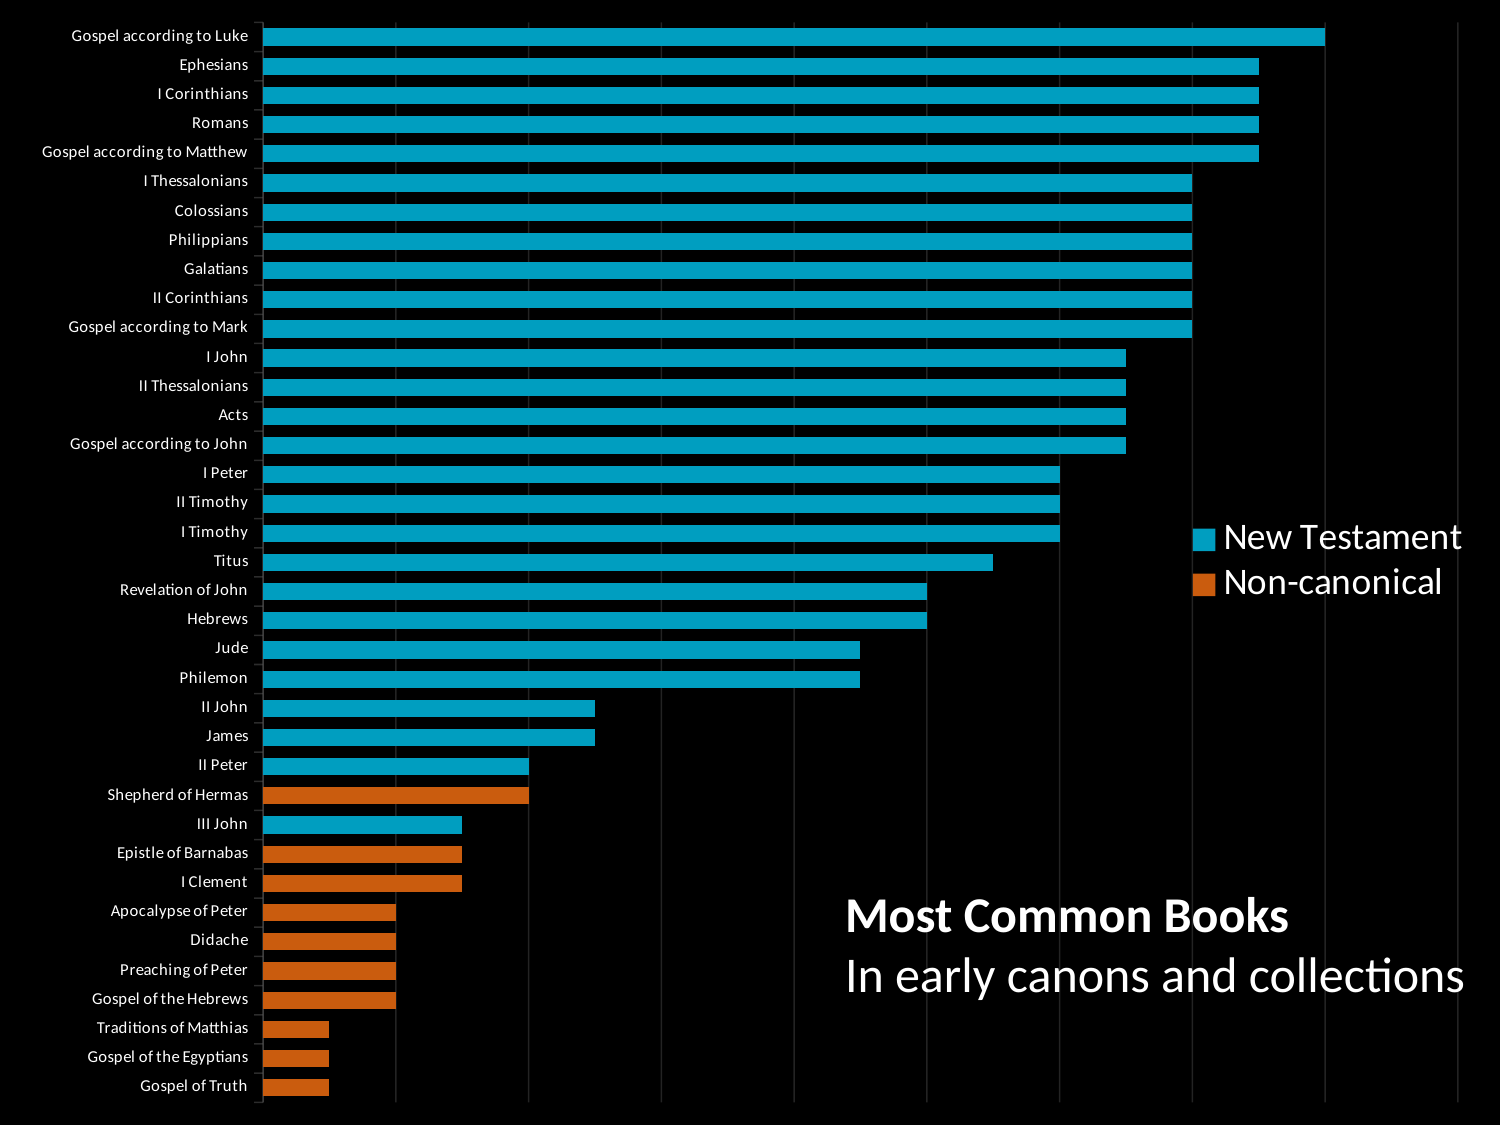

### Chart

| Category | New Testament | Non-canonical |
|---|---|---|
| Gospel of Truth | 0.0 | 1.0 |
| Gospel of the Egyptians | 0.0 | 1.0 |
| Traditions of Matthias | 0.0 | 1.0 |
| Gospel of the Hebrews | 0.0 | 2.0 |
| Preaching of Peter | 0.0 | 2.0 |
| Didache | 0.0 | 2.0 |
| Apocalypse of Peter | 0.0 | 2.0 |
| I Clement | 0.0 | 3.0 |
| Epistle of Barnabas | 0.0 | 3.0 |
| III John | 3.0 | 0.0 |
| Shepherd of Hermas | 0.0 | 4.0 |
| II Peter | 4.0 | 0.0 |
| James | 5.0 | 0.0 |
| II John | 5.0 | 0.0 |
| Philemon | 9.0 | 0.0 |
| Jude | 9.0 | 0.0 |
| Hebrews | 10.0 | 0.0 |
| Revelation of John | 10.0 | 0.0 |
| Titus | 11.0 | 0.0 |
| I Timothy | 12.0 | 0.0 |
| II Timothy | 12.0 | 0.0 |
| I Peter | 12.0 | 0.0 |
| Gospel according to John | 13.0 | 0.0 |
| Acts | 13.0 | 0.0 |
| II Thessalonians | 13.0 | 0.0 |
| I John | 13.0 | 0.0 |
| Gospel according to Mark | 14.0 | 0.0 |
| II Corinthians | 14.0 | 0.0 |
| Galatians | 14.0 | 0.0 |
| Philippians | 14.0 | 0.0 |
| Colossians | 14.0 | 0.0 |
| I Thessalonians | 14.0 | 0.0 |
| Gospel according to Matthew | 15.0 | 0.0 |
| Romans | 15.0 | 0.0 |
| I Corinthians | 15.0 | 0.0 |
| Ephesians | 15.0 | 0.0 |
| Gospel according to Luke | 16.0 | 0.0 |
Most Common Books
In early canons and collections